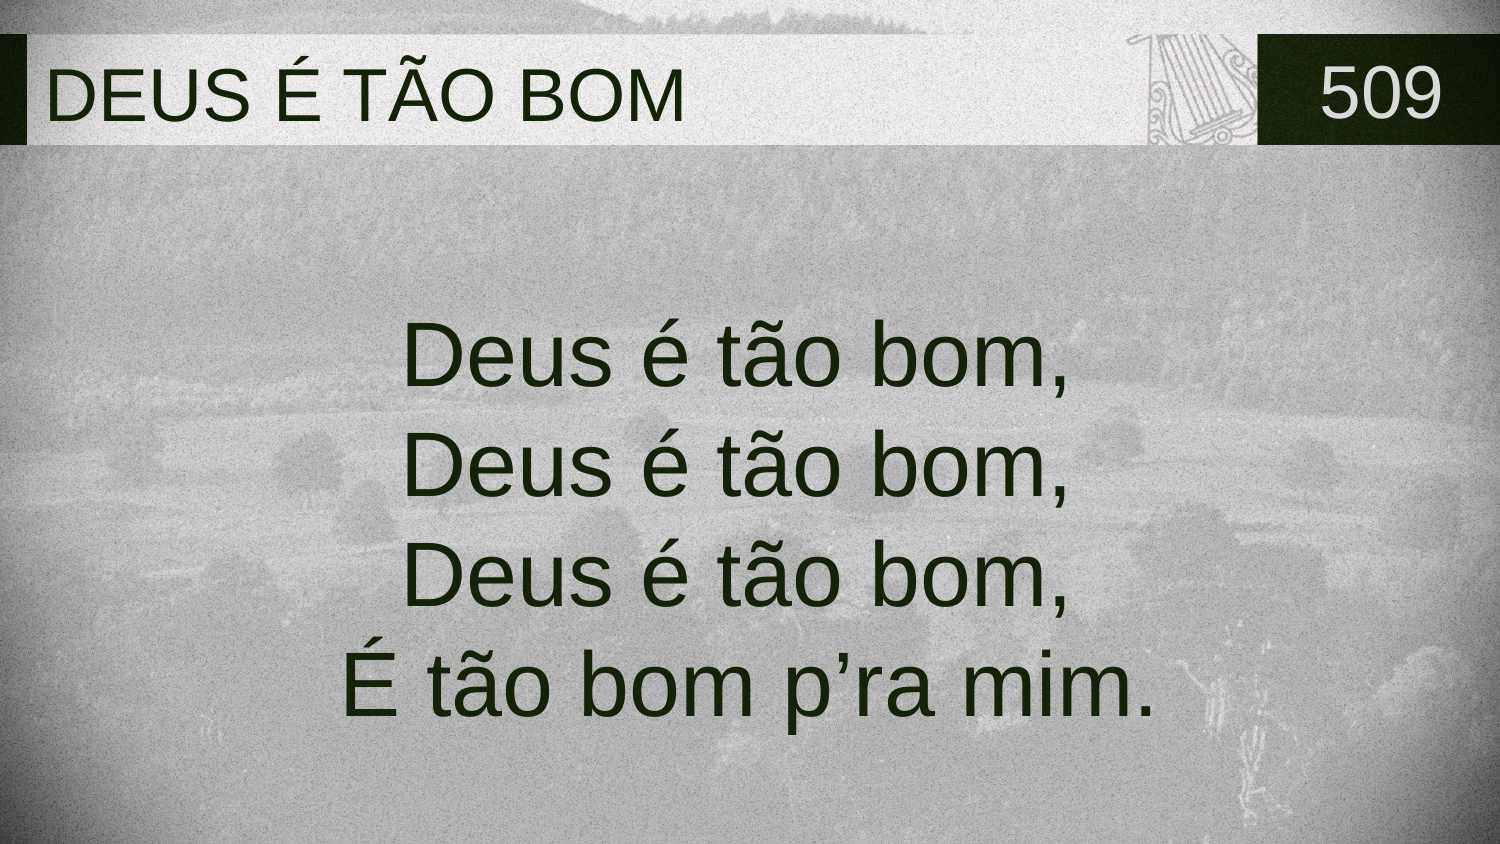

# DEUS É TÃO BOM
509
Deus é tão bom,
Deus é tão bom,
Deus é tão bom,
É tão bom p’ra mim.